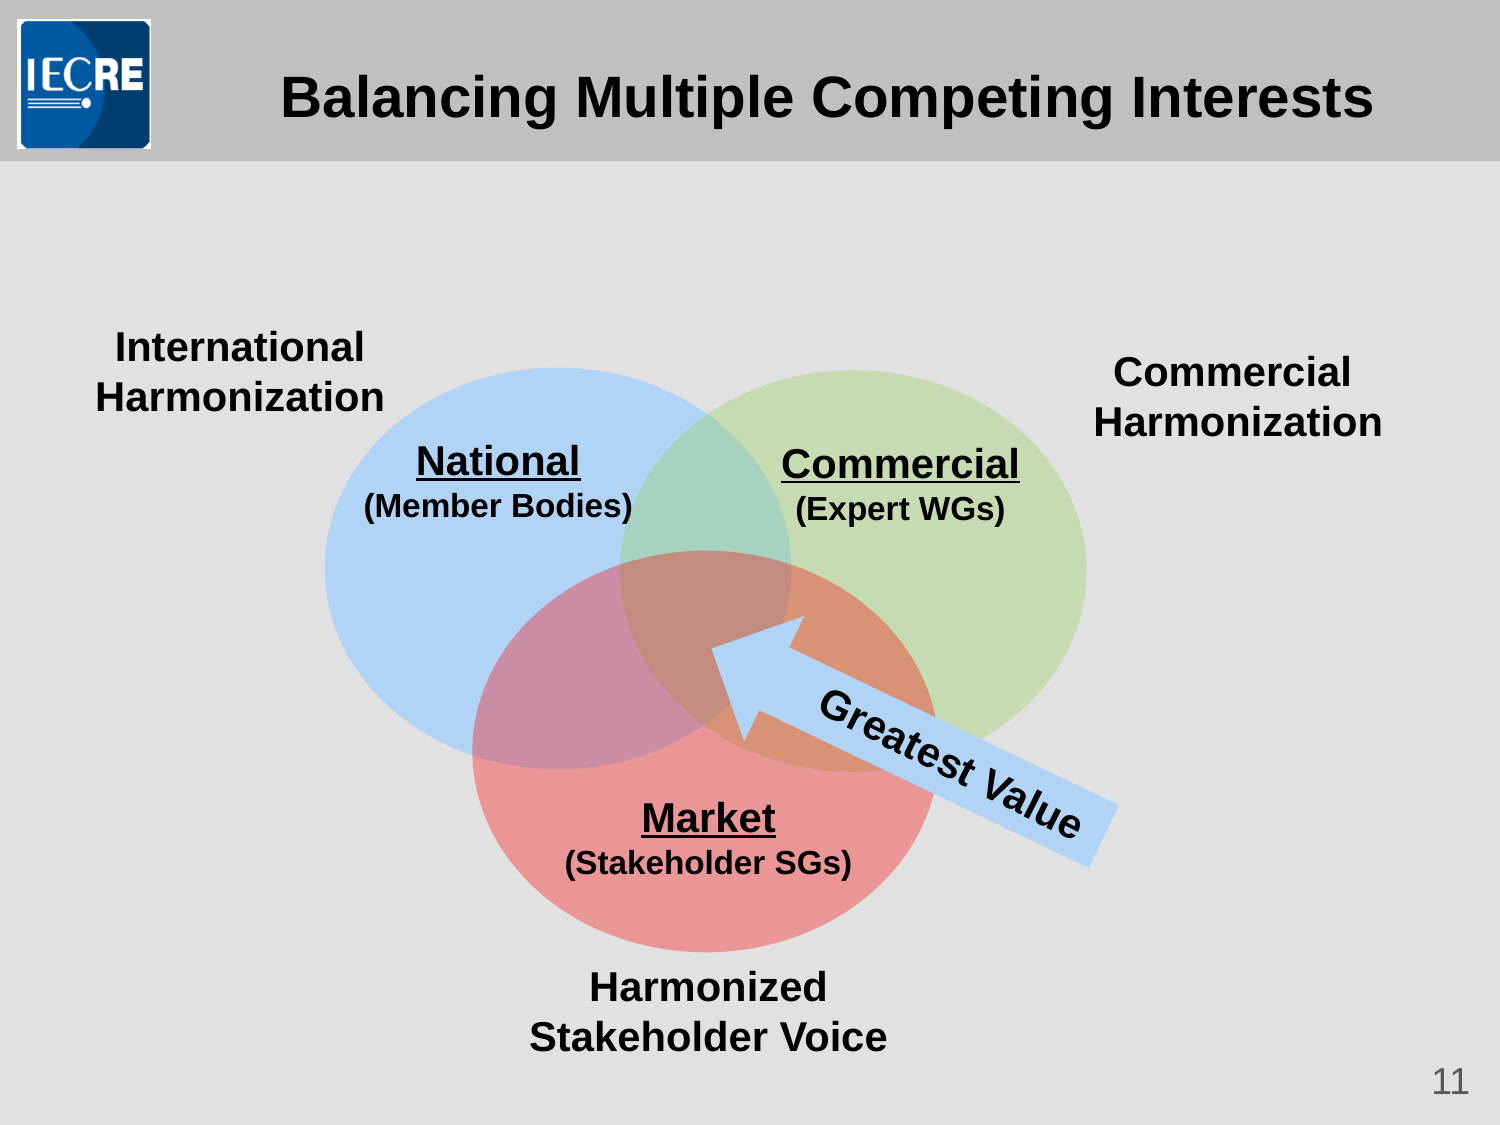

# Balancing Multiple Competing Interests
International Harmonization
Commercial  Harmonization

National
(Member Bodies)

Commercial
(Expert WGs)

Market
(Stakeholder SGs)

Greatest Value
Harmonized Stakeholder Voice
11